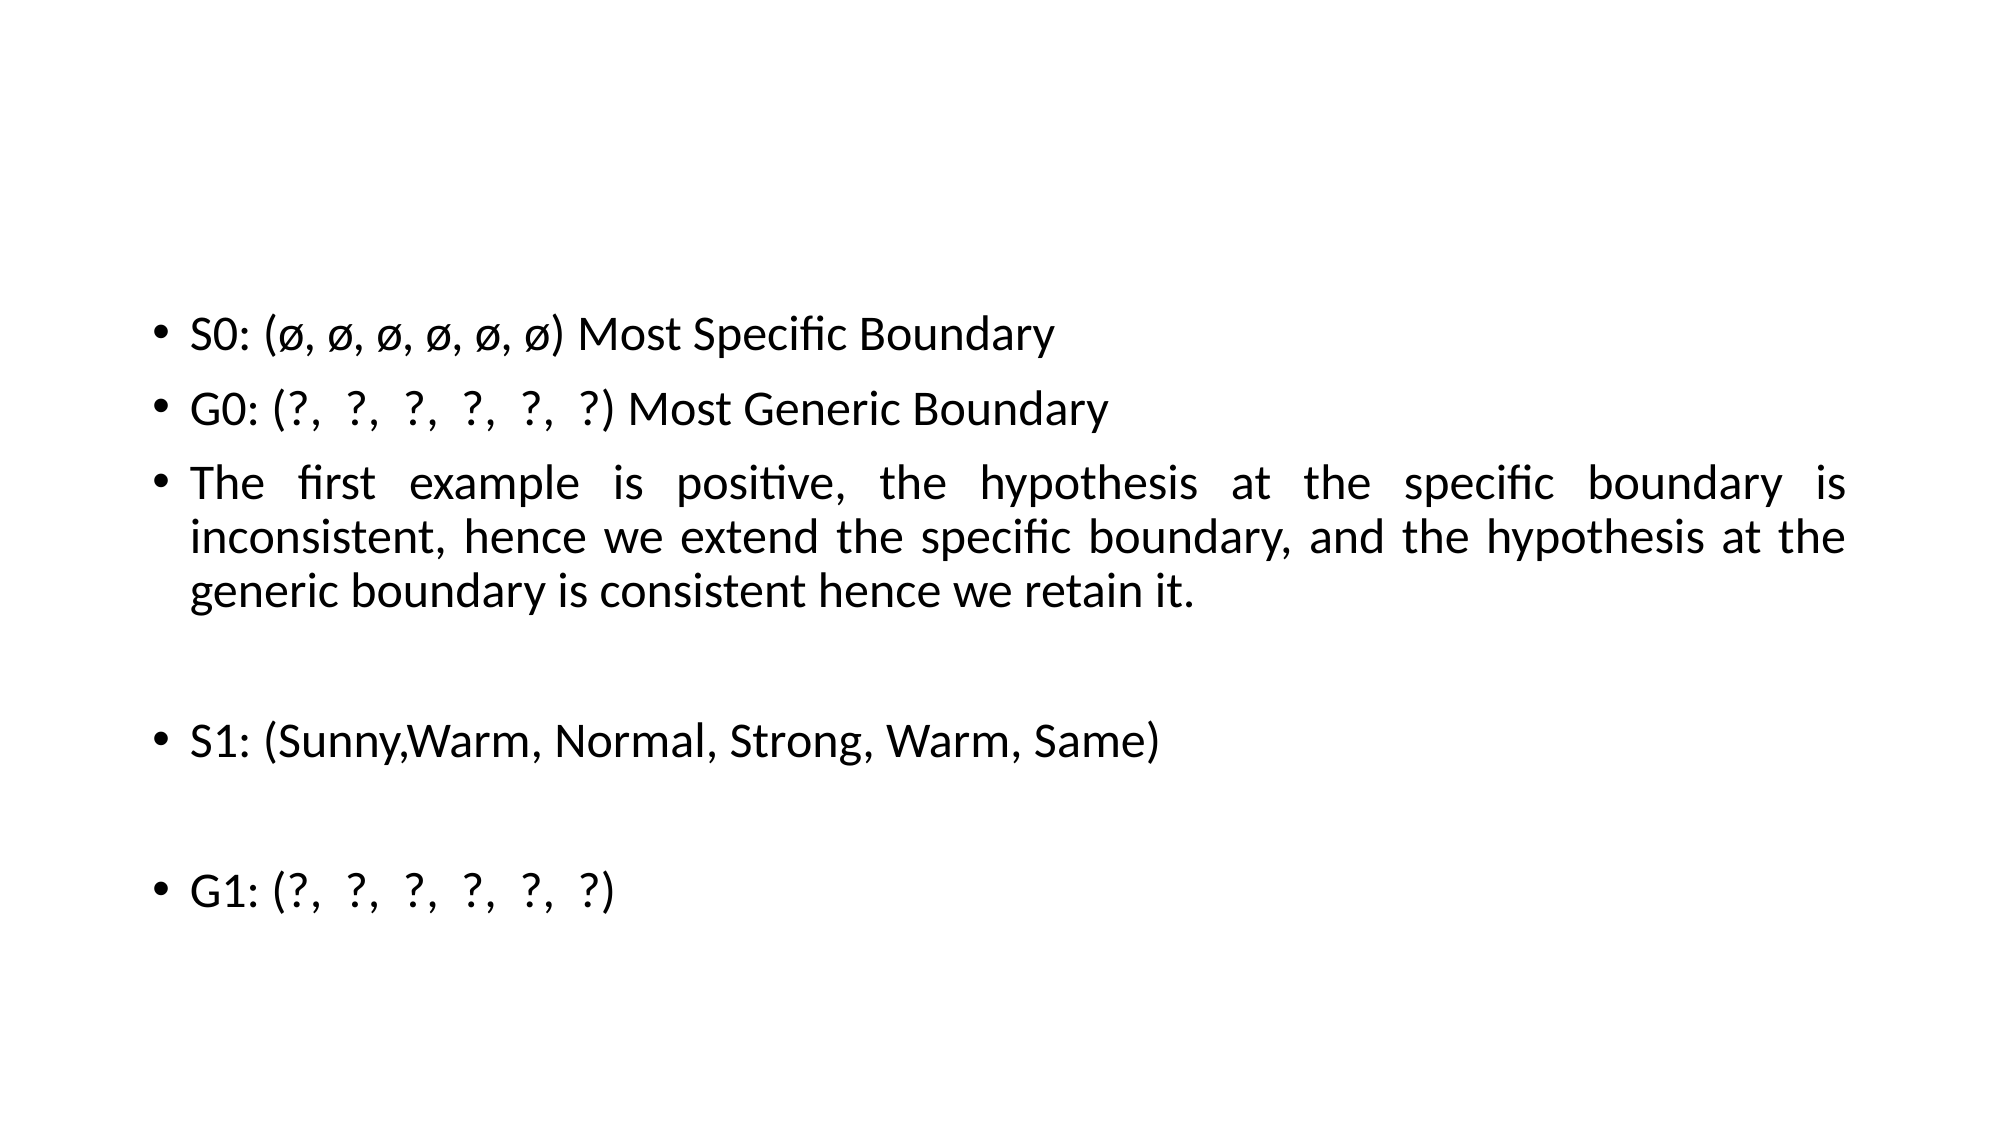

#
S0: (ø, ø, ø, ø, ø, ø) Most Specific Boundary
G0: (?,  ?,  ?,  ?,  ?,  ?) Most Generic Boundary
The first example is positive, the hypothesis at the specific boundary is inconsistent, hence we extend the specific boundary, and the hypothesis at the generic boundary is consistent hence we retain it.

S1: (Sunny,Warm, Normal, Strong, Warm, Same)

G1: (?,  ?,  ?,  ?,  ?,  ?)